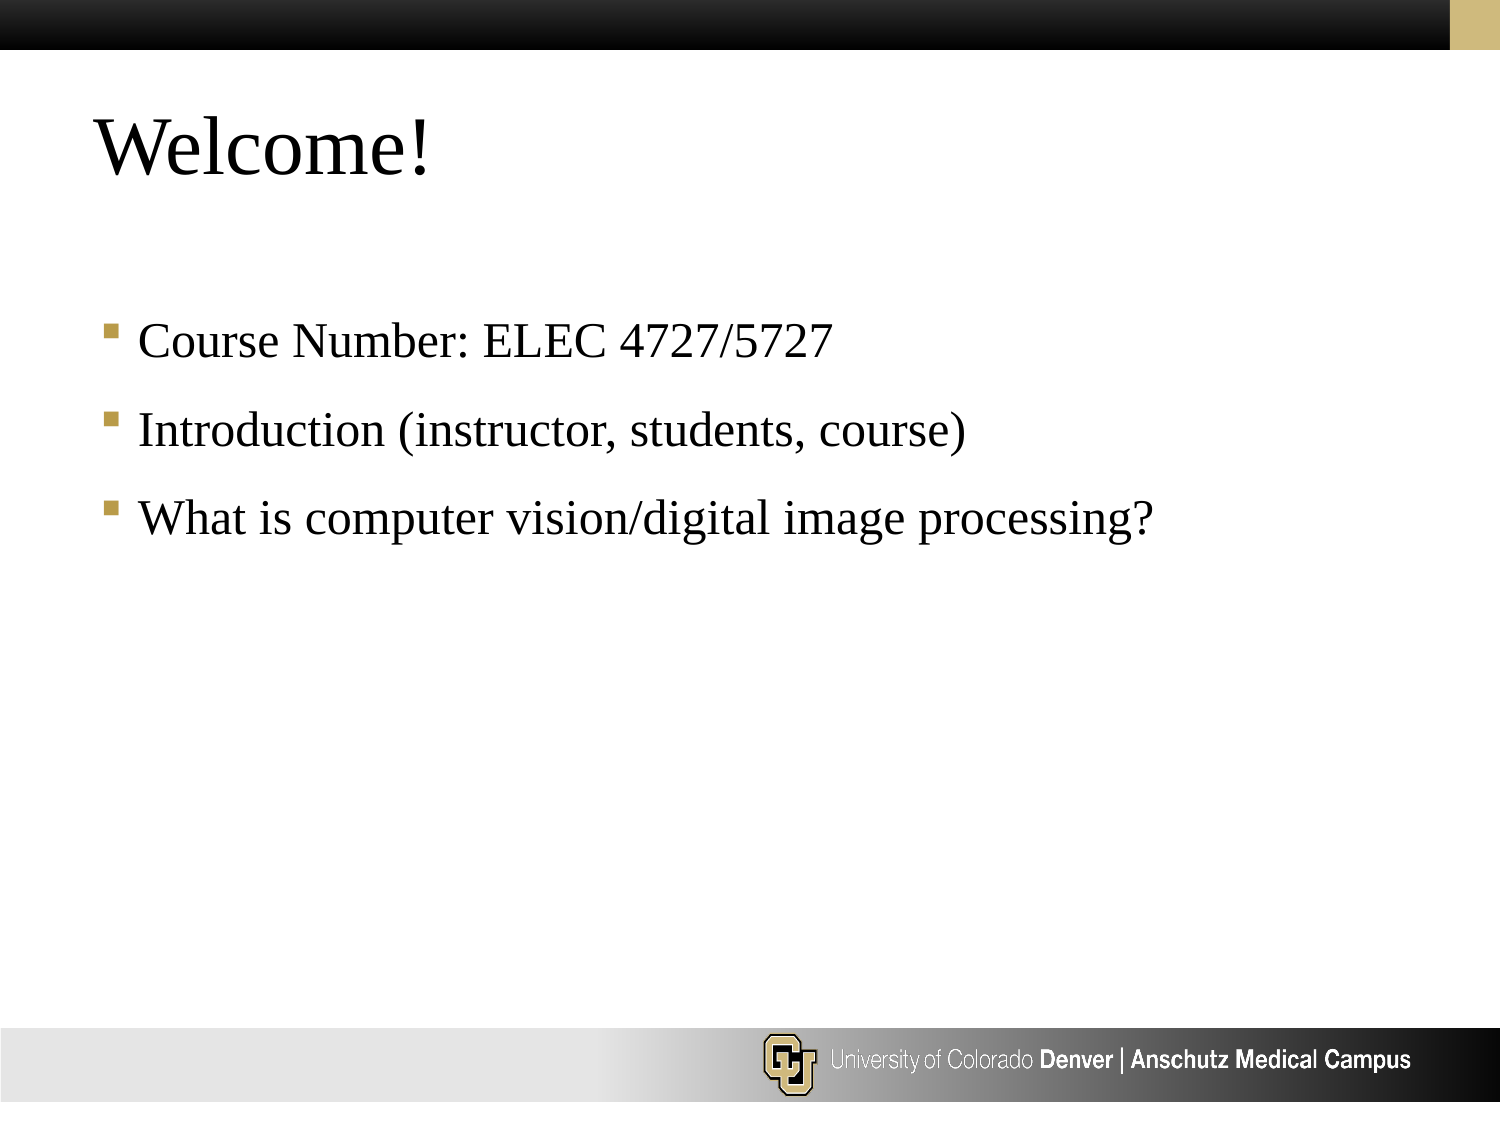

# Welcome!
Course Number: ELEC 4727/5727
Introduction (instructor, students, course)
What is computer vision/digital image processing?